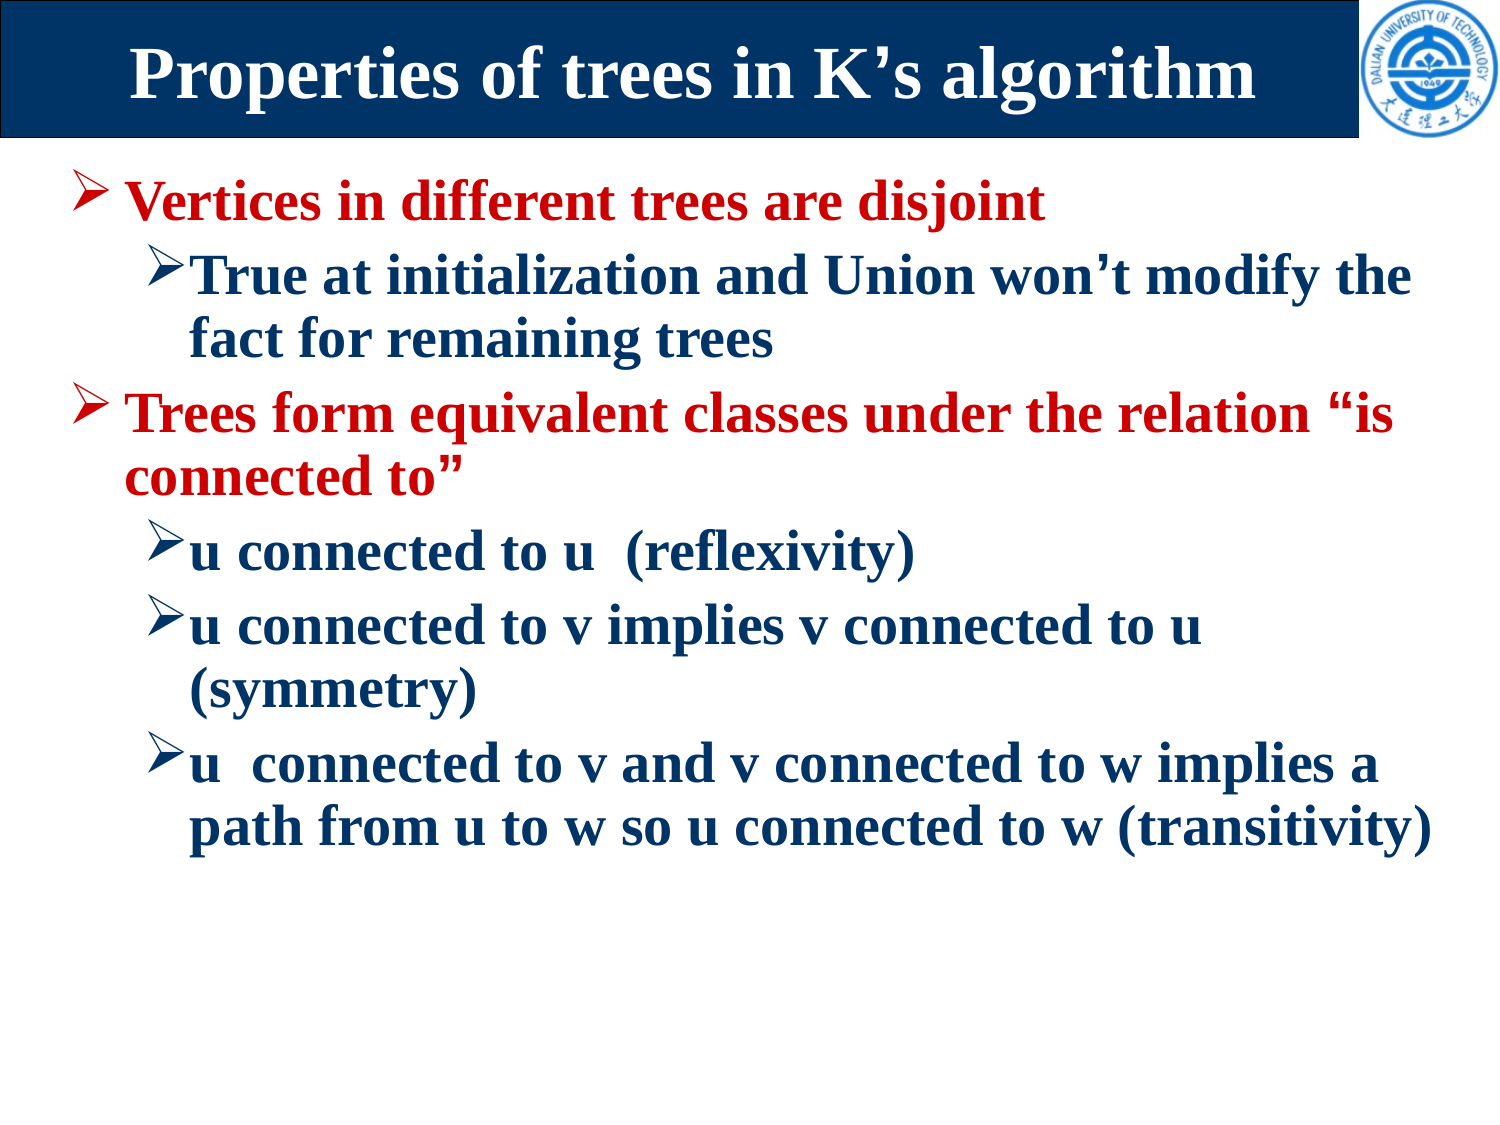

# Properties of trees in K’s algorithm
Vertices in different trees are disjoint
True at initialization and Union won’t modify the fact for remaining trees
Trees form equivalent classes under the relation “is connected to”
u connected to u  (reflexivity)
u connected to v implies v connected to u (symmetry)
u  connected to v and v connected to w implies a path from u to w so u connected to w (transitivity)